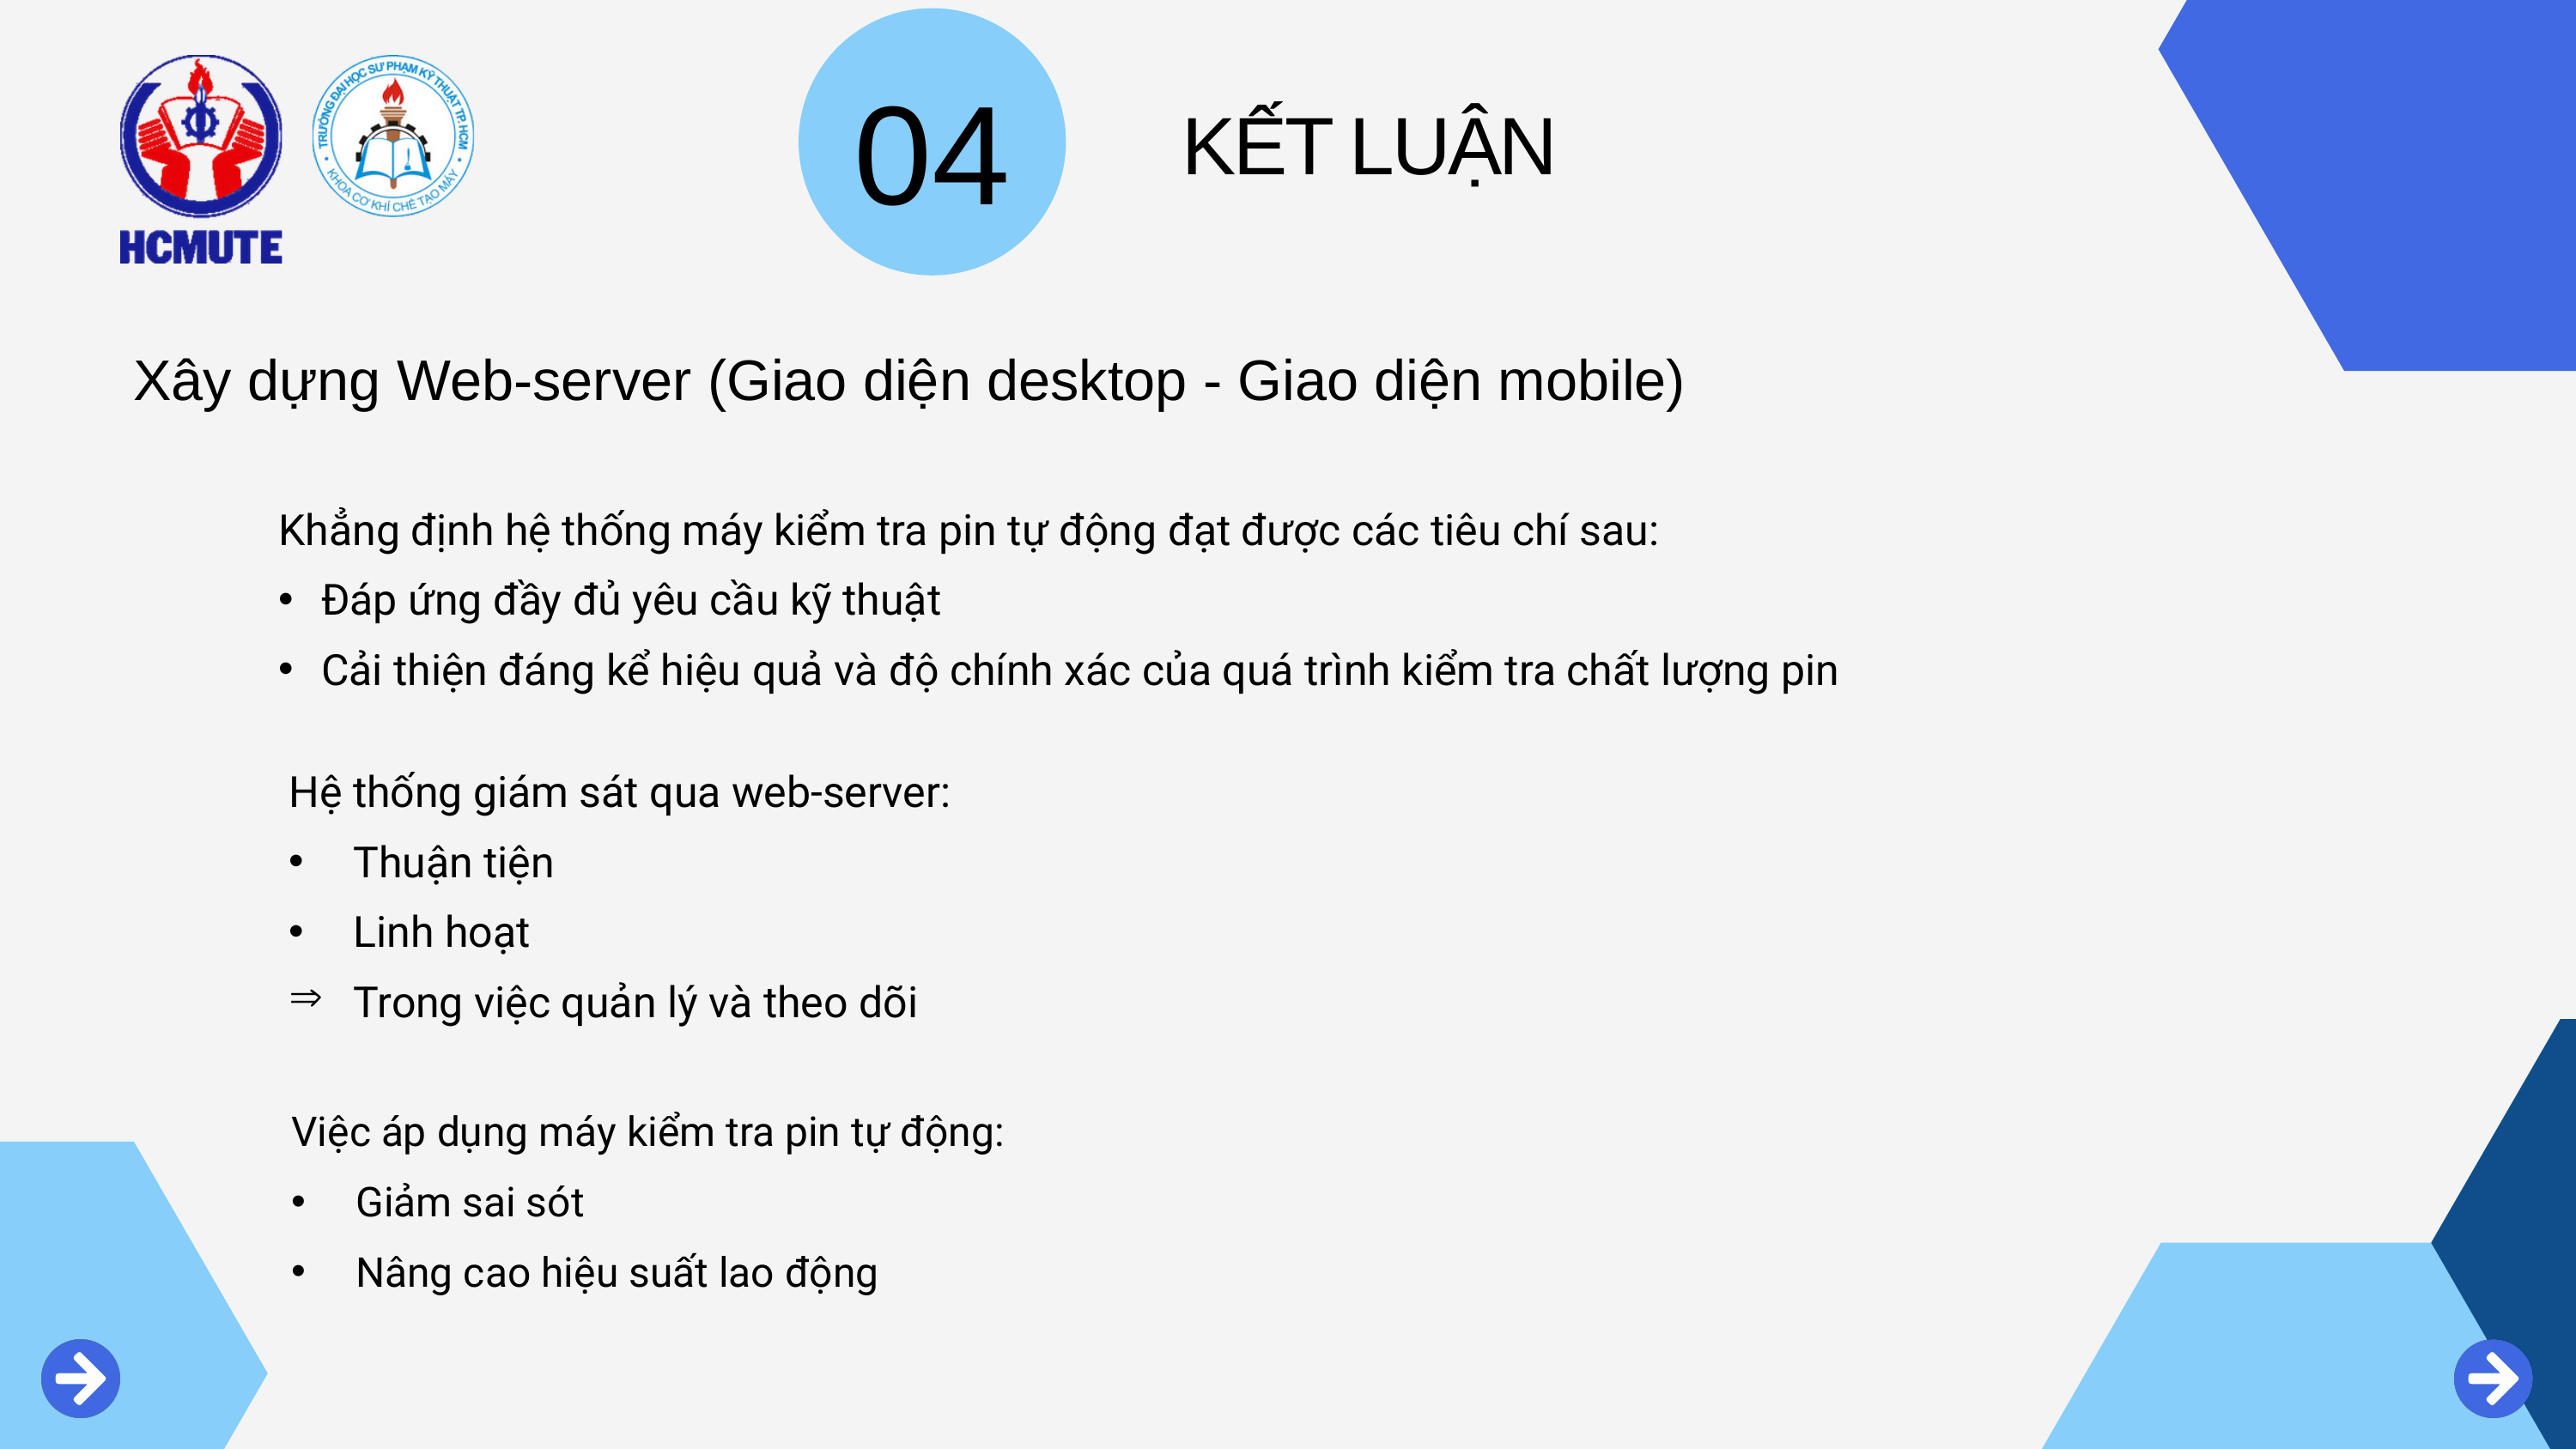

04

KẾT LUẬN
Xây dựng Web-server (Giao diện desktop - Giao diện mobile)
Khẳng định hệ thống máy kiểm tra pin tự động đạt được các tiêu chí sau:
Đáp ứng đầy đủ yêu cầu kỹ thuật
Cải thiện đáng kể hiệu quả và độ chính xác của quá trình kiểm tra chất lượng pin
Hệ thống giám sát qua web-server:
Thuận tiện
Linh hoạt
Trong việc quản lý và theo dõi

Việc áp dụng máy kiểm tra pin tự động:
Giảm sai sót
Nâng cao hiệu suất lao động